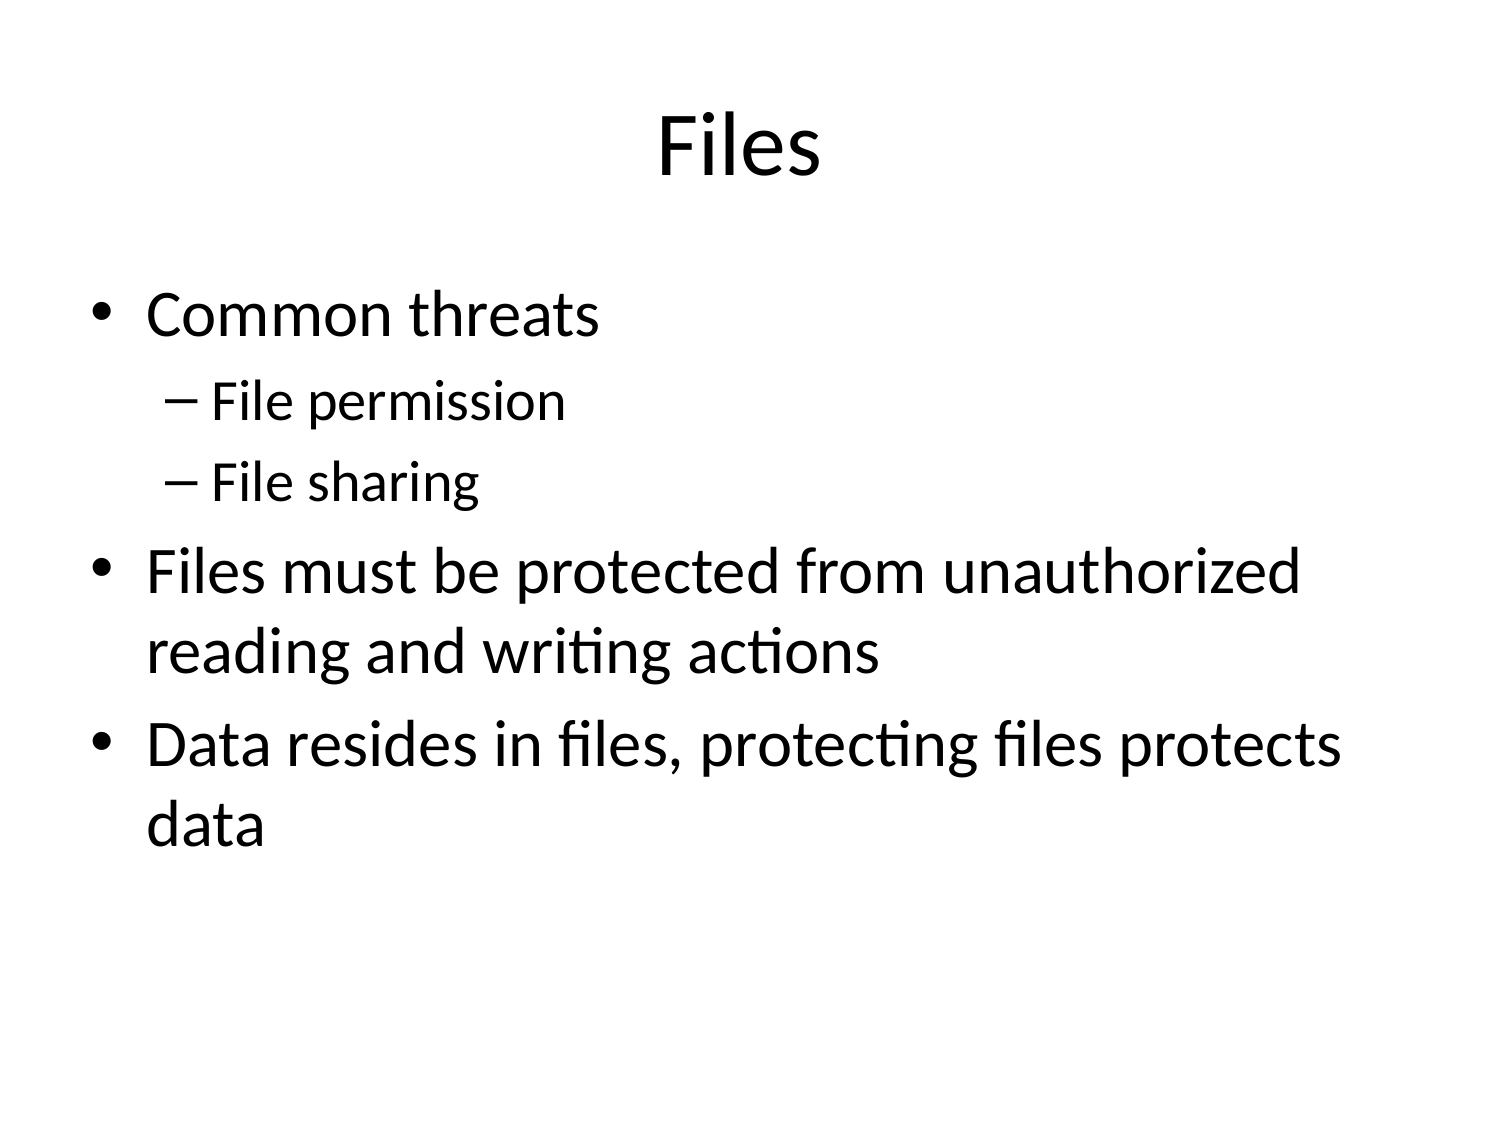

# Files
Common threats
File permission
File sharing
Files must be protected from unauthorized reading and writing actions
Data resides in files, protecting files protects data